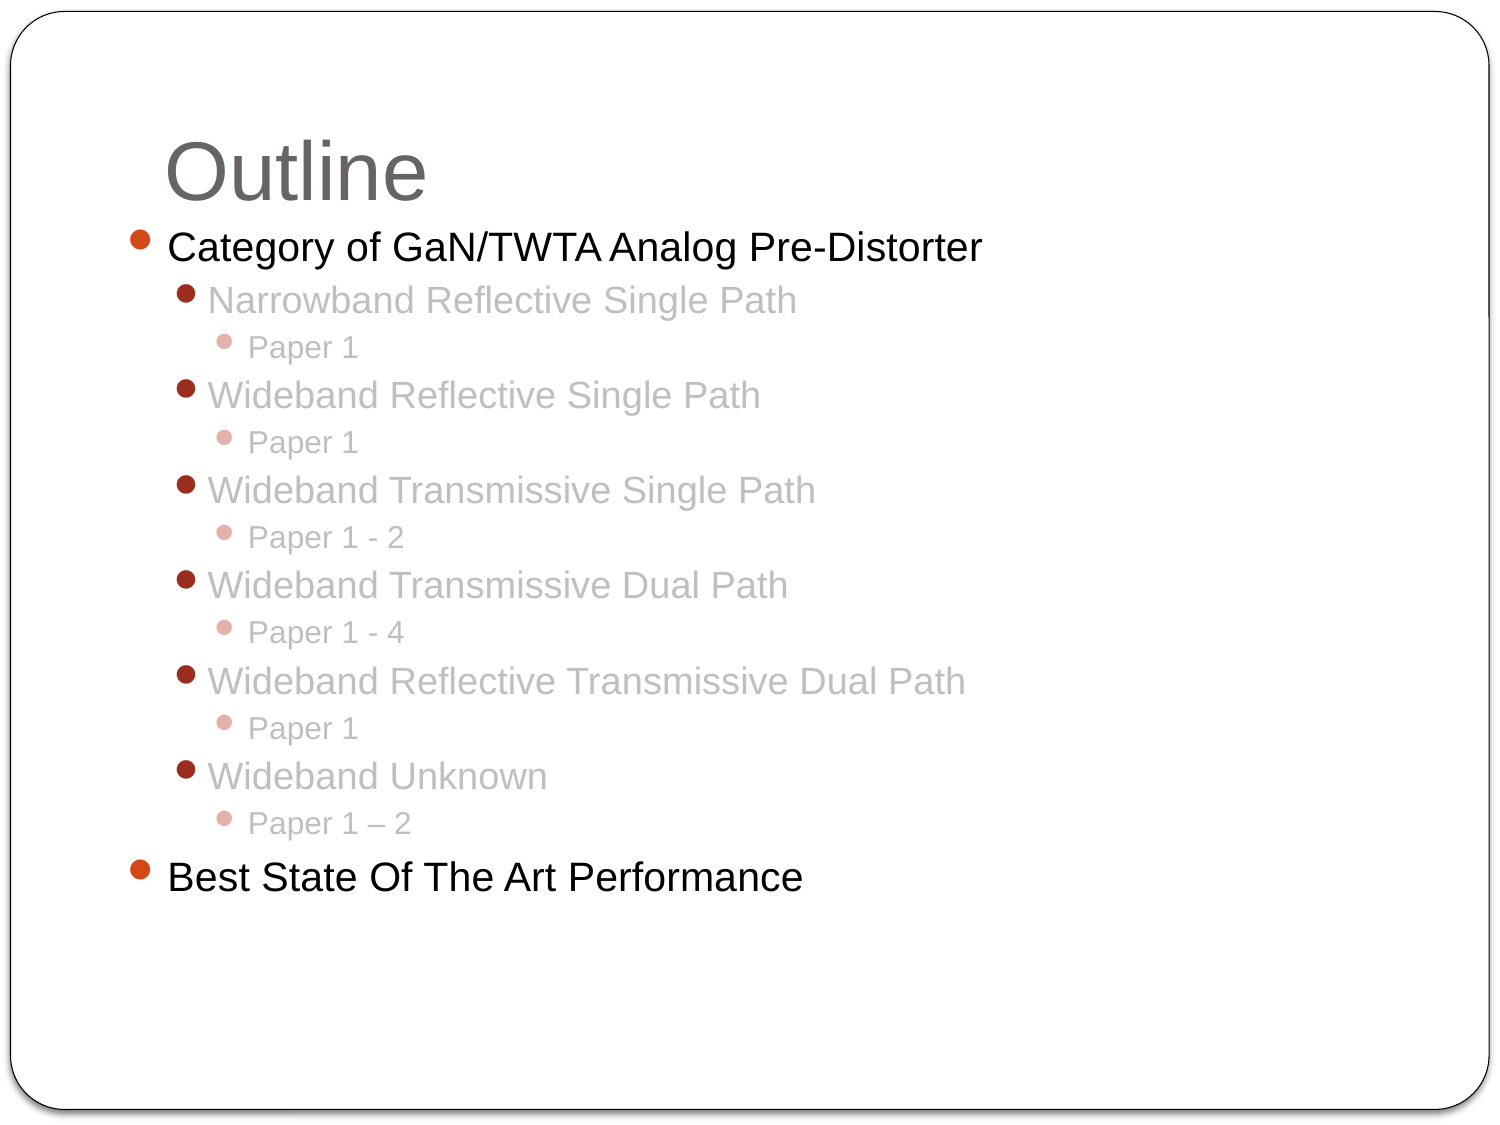

# Outline
Category of GaN/TWTA Analog Pre-Distorter
Narrowband Reflective Single Path
Paper 1
Wideband Reflective Single Path
Paper 1
Wideband Transmissive Single Path
Paper 1 - 2
Wideband Transmissive Dual Path
Paper 1 - 4
Wideband Reflective Transmissive Dual Path
Paper 1
Wideband Unknown
Paper 1 – 2
Best State Of The Art Performance